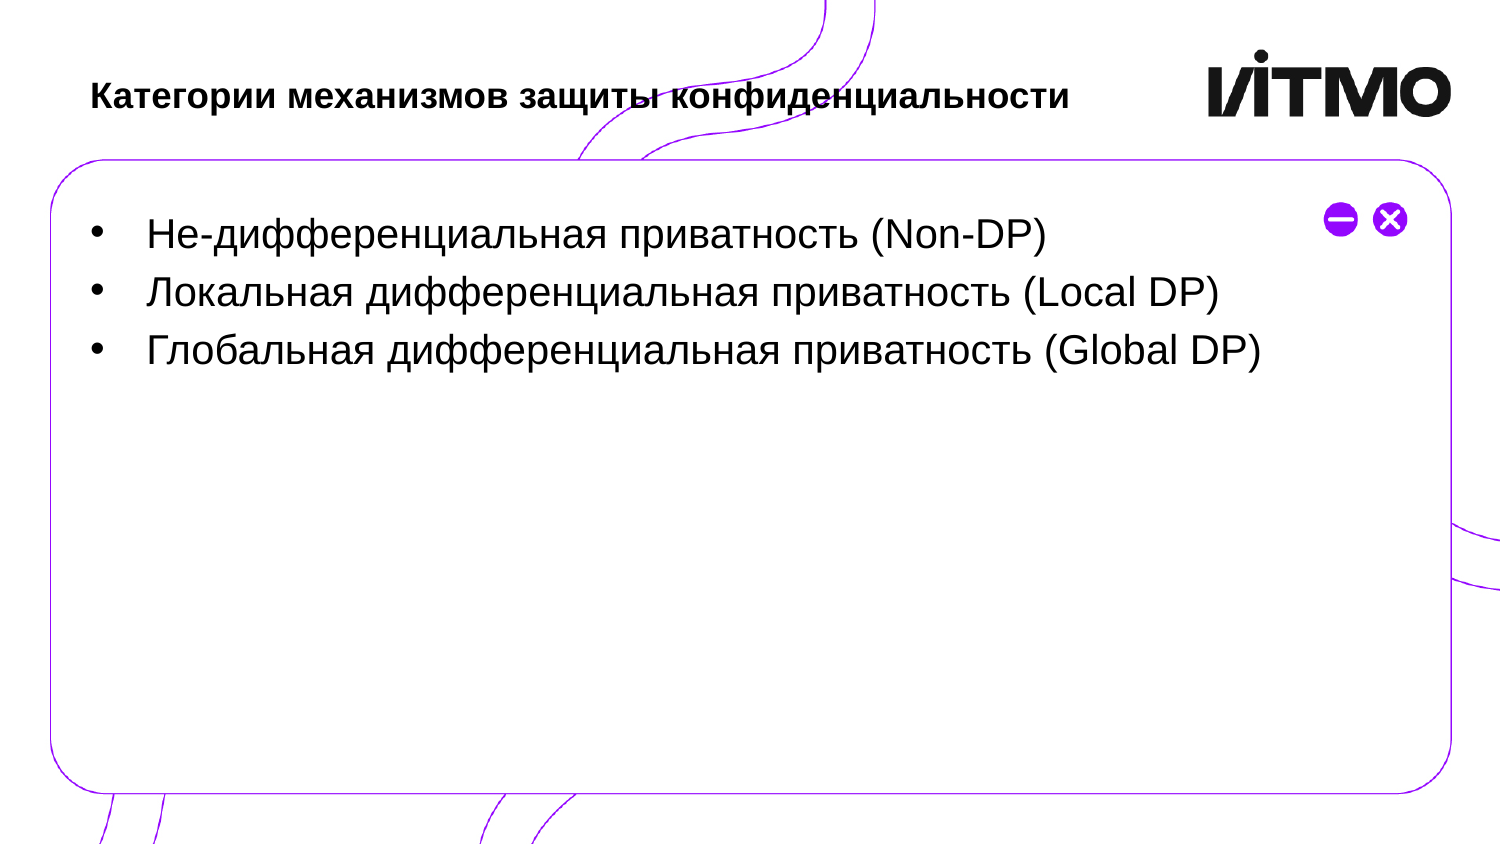

# Категории механизмов защиты конфиденциальности
Не-дифференциальная приватность (Non-DP)
Локальная дифференциальная приватность (Local DP)
Глобальная дифференциальная приватность (Global DP)